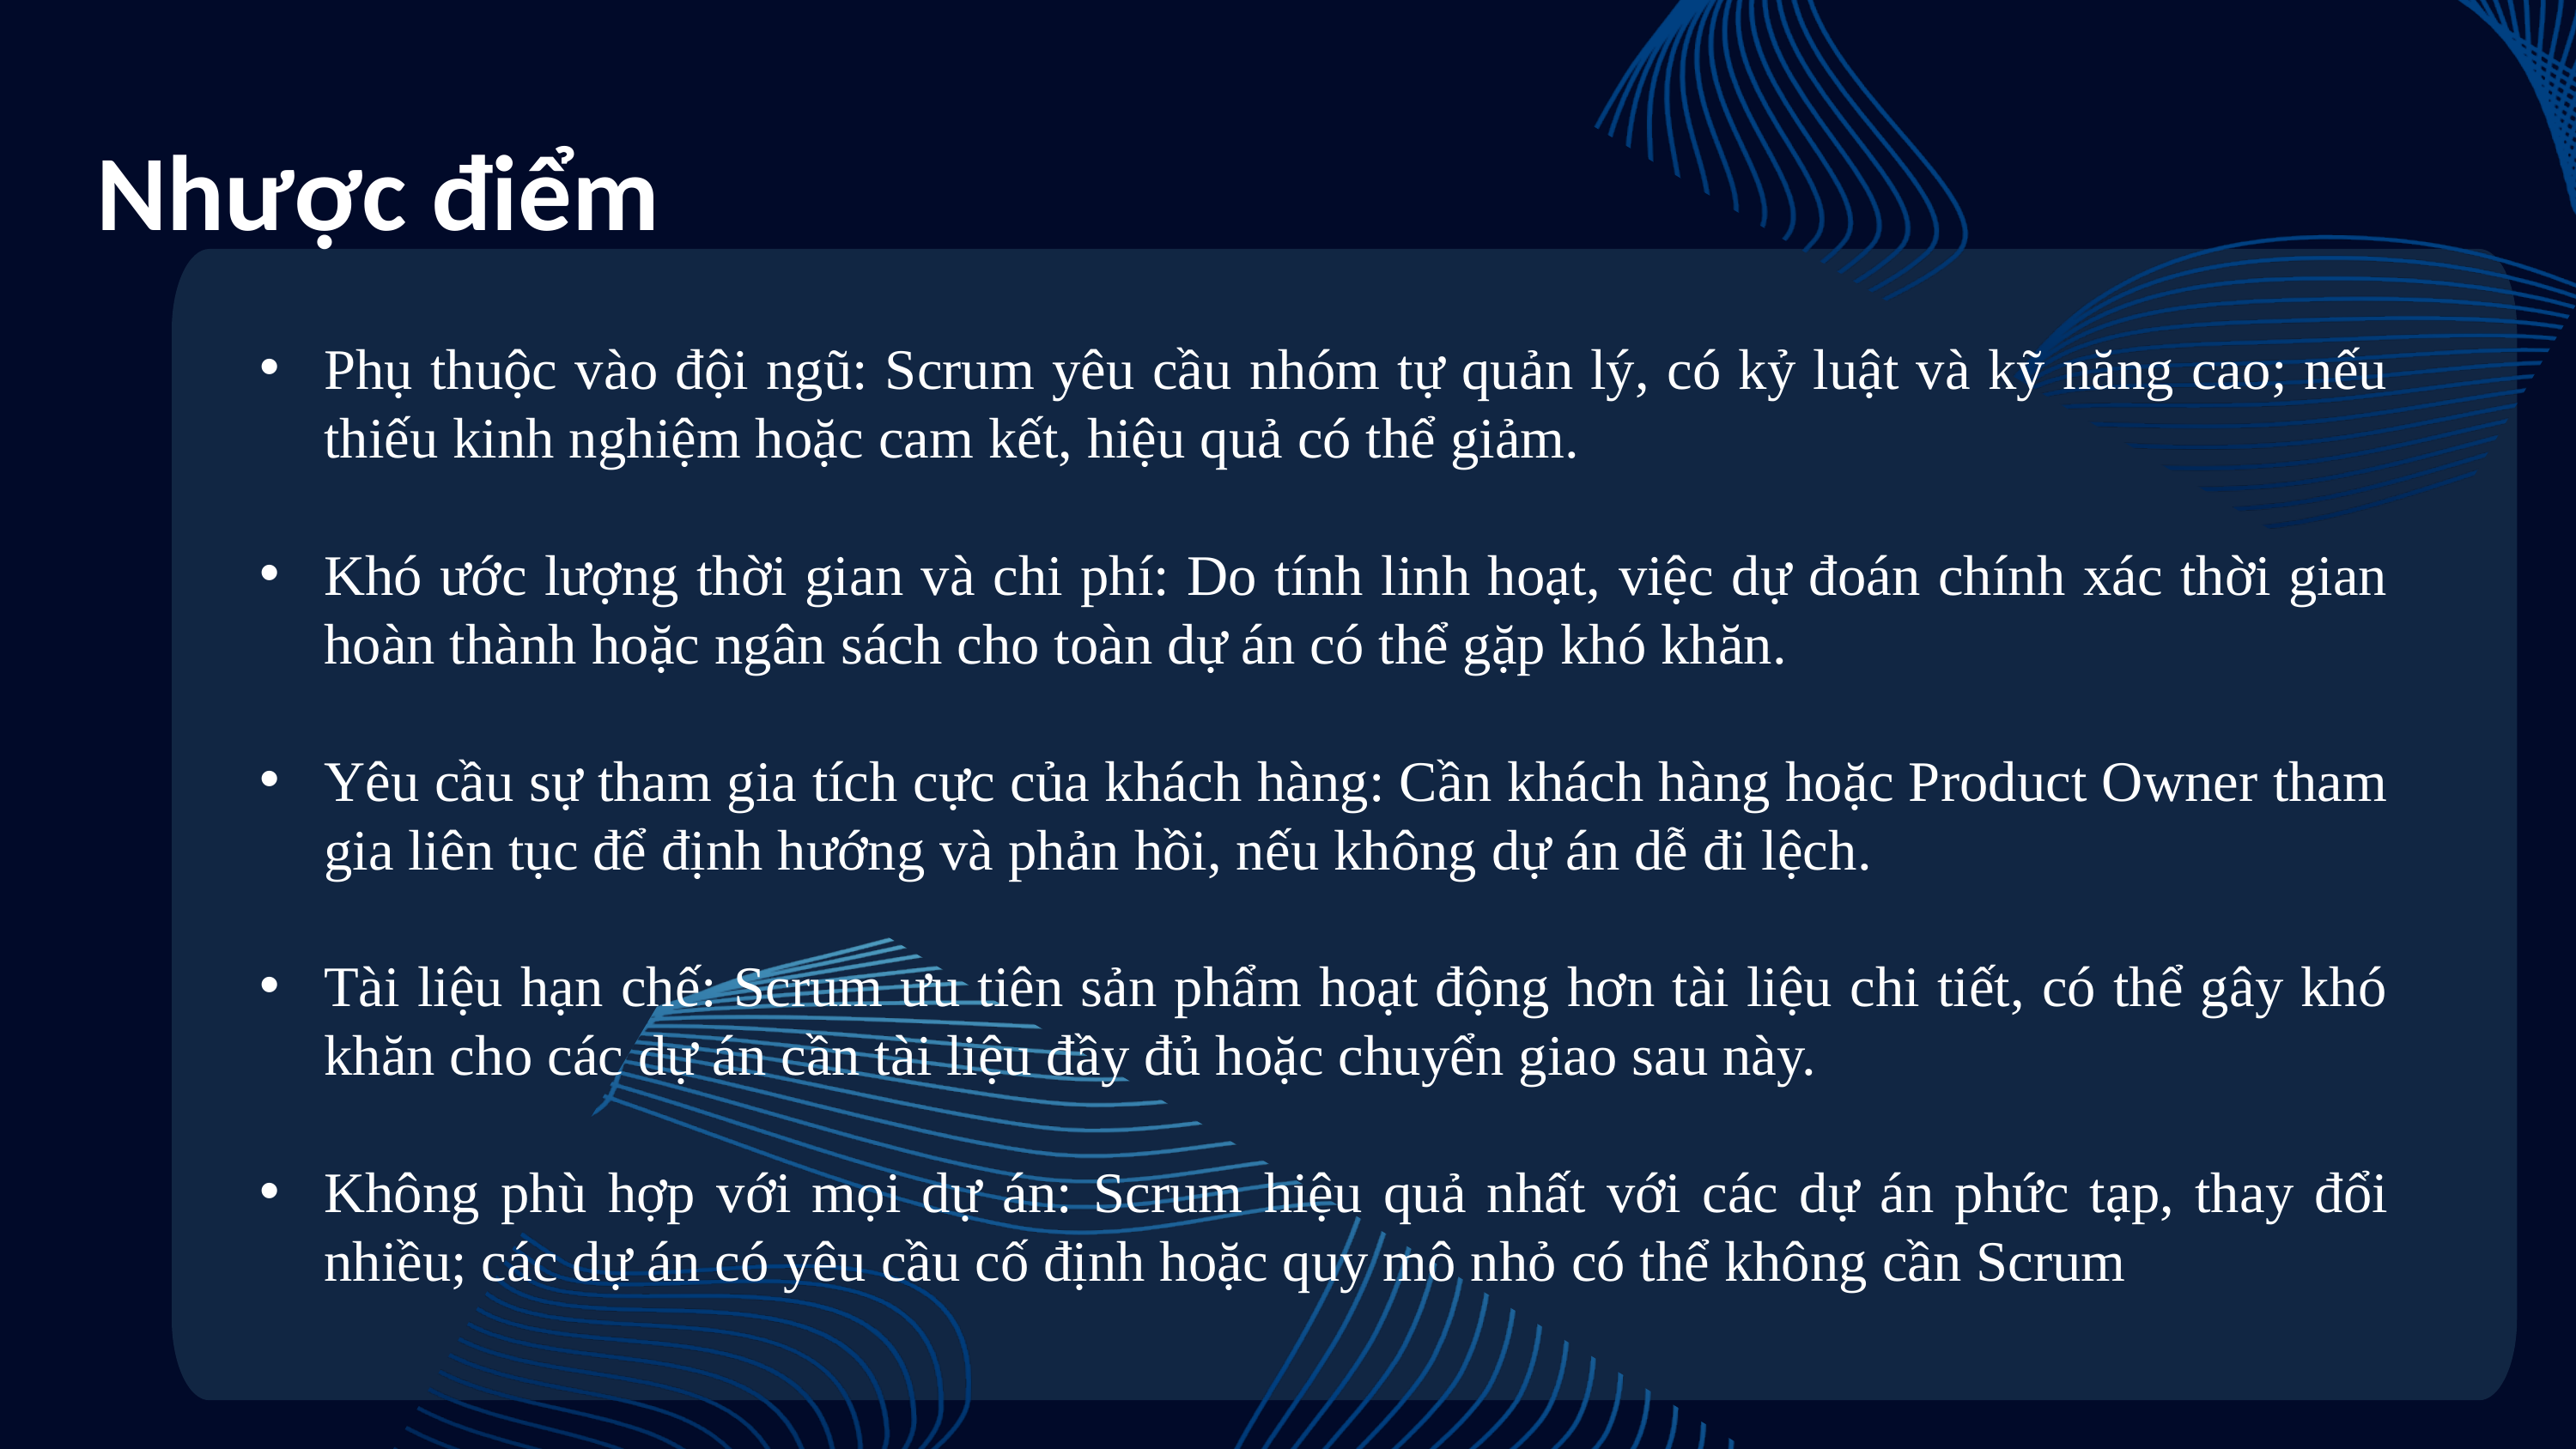

Nhược điểm

Phụ thuộc vào đội ngũ: Scrum yêu cầu nhóm tự quản lý, có kỷ luật và kỹ năng cao; nếu thiếu kinh nghiệm hoặc cam kết, hiệu quả có thể giảm.

Khó ước lượng thời gian và chi phí: Do tính linh hoạt, việc dự đoán chính xác thời gian hoàn thành hoặc ngân sách cho toàn dự án có thể gặp khó khăn.

Yêu cầu sự tham gia tích cực của khách hàng: Cần khách hàng hoặc Product Owner tham gia liên tục để định hướng và phản hồi, nếu không dự án dễ đi lệch.

Tài liệu hạn chế: Scrum ưu tiên sản phẩm hoạt động hơn tài liệu chi tiết, có thể gây khó khăn cho các dự án cần tài liệu đầy đủ hoặc chuyển giao sau này.

Không phù hợp với mọi dự án: Scrum hiệu quả nhất với các dự án phức tạp, thay đổi nhiều; các dự án có yêu cầu cố định hoặc quy mô nhỏ có thể không cần Scrum